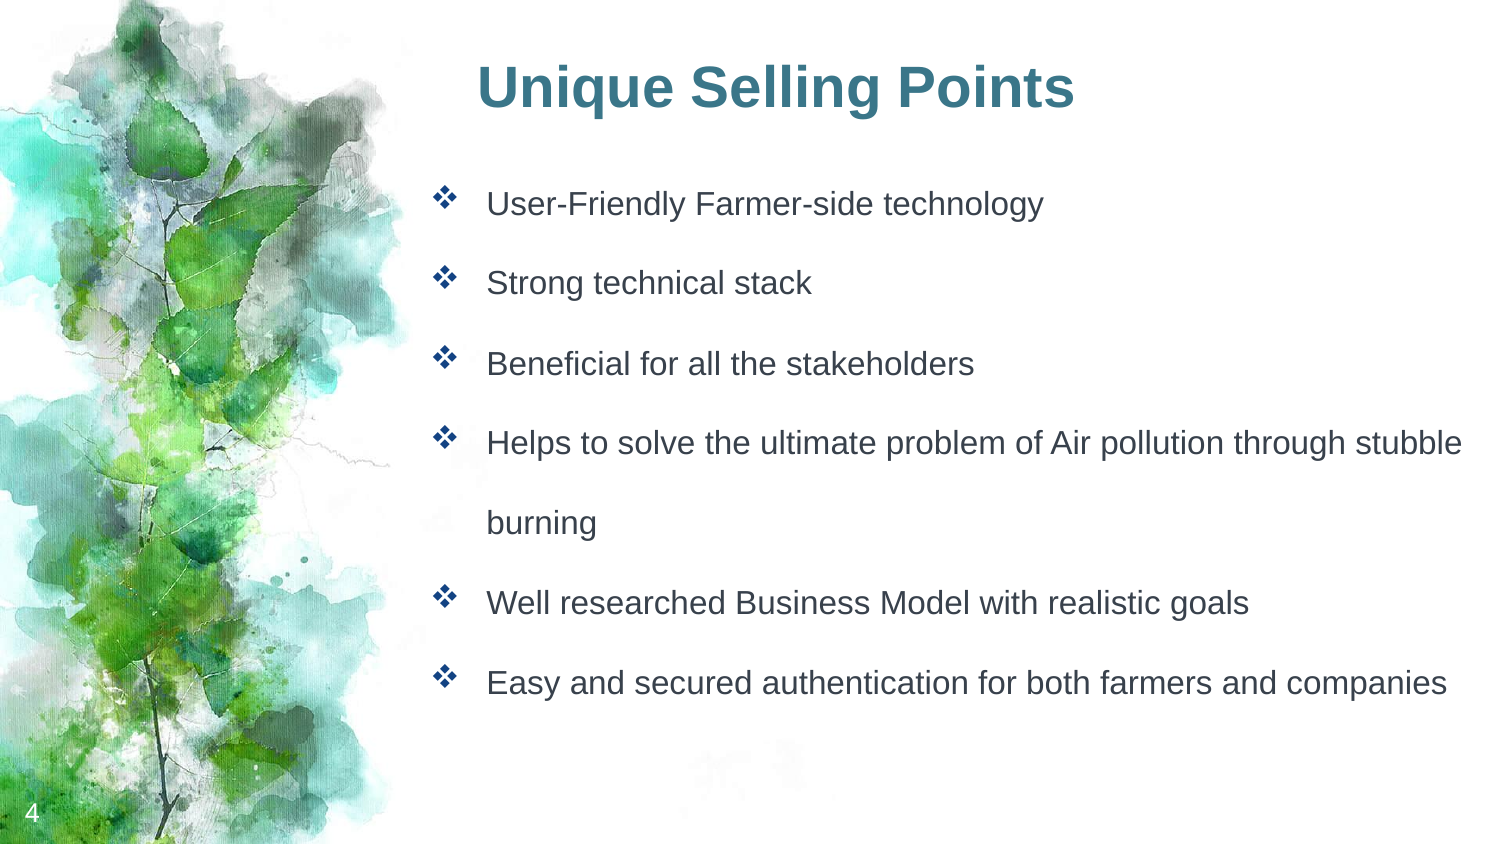

# Unique Selling Points

User-Friendly Farmer-side technology
Strong technical stack
Beneficial for all the stakeholders
Helps to solve the ultimate problem of Air pollution through stubble burning
Well researched Business Model with realistic goals
Easy and secured authentication for both farmers and companies

4